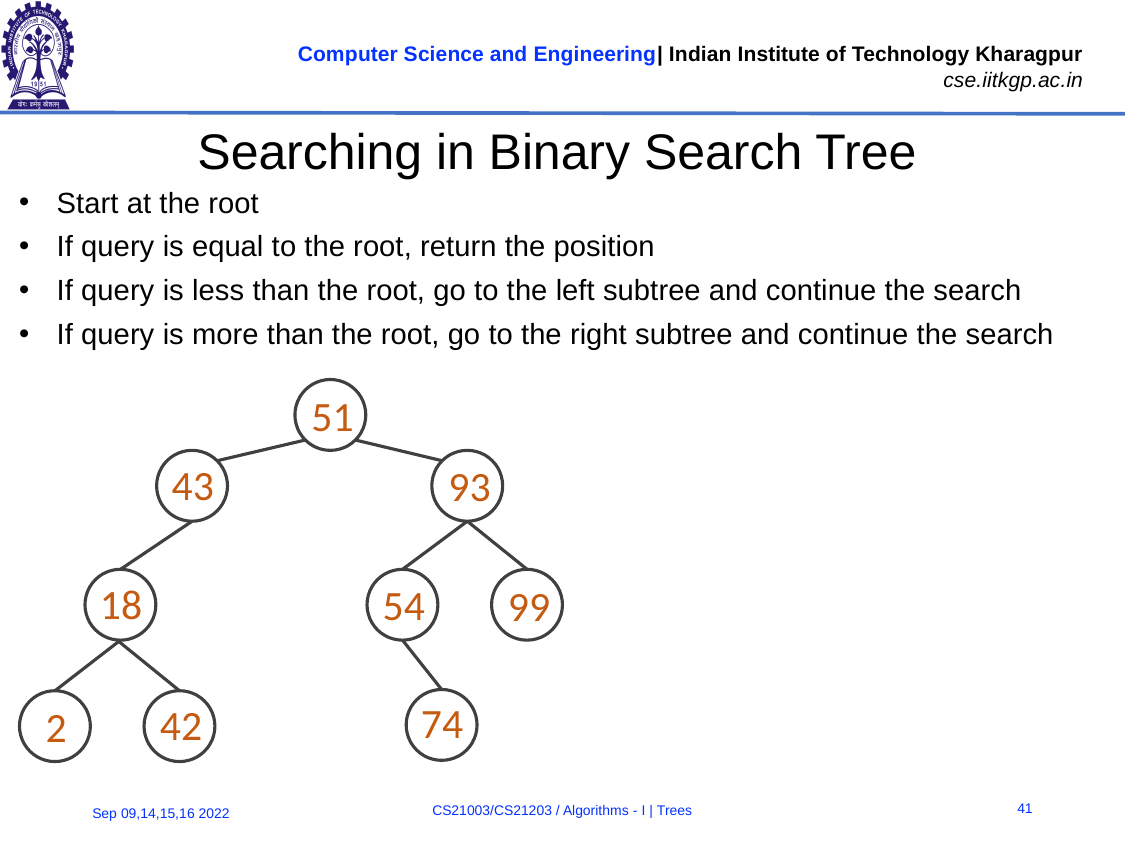

# Searching in Binary Search Tree
Start at the root
If query is equal to the root, return the position
If query is less than the root, go to the left subtree and continue the search
If query is more than the root, go to the right subtree and continue the search

51

43
93

18
54
99
74

42
2
41
CS21003/CS21203 / Algorithms - I | Trees
Sep 09,14,15,16 2022